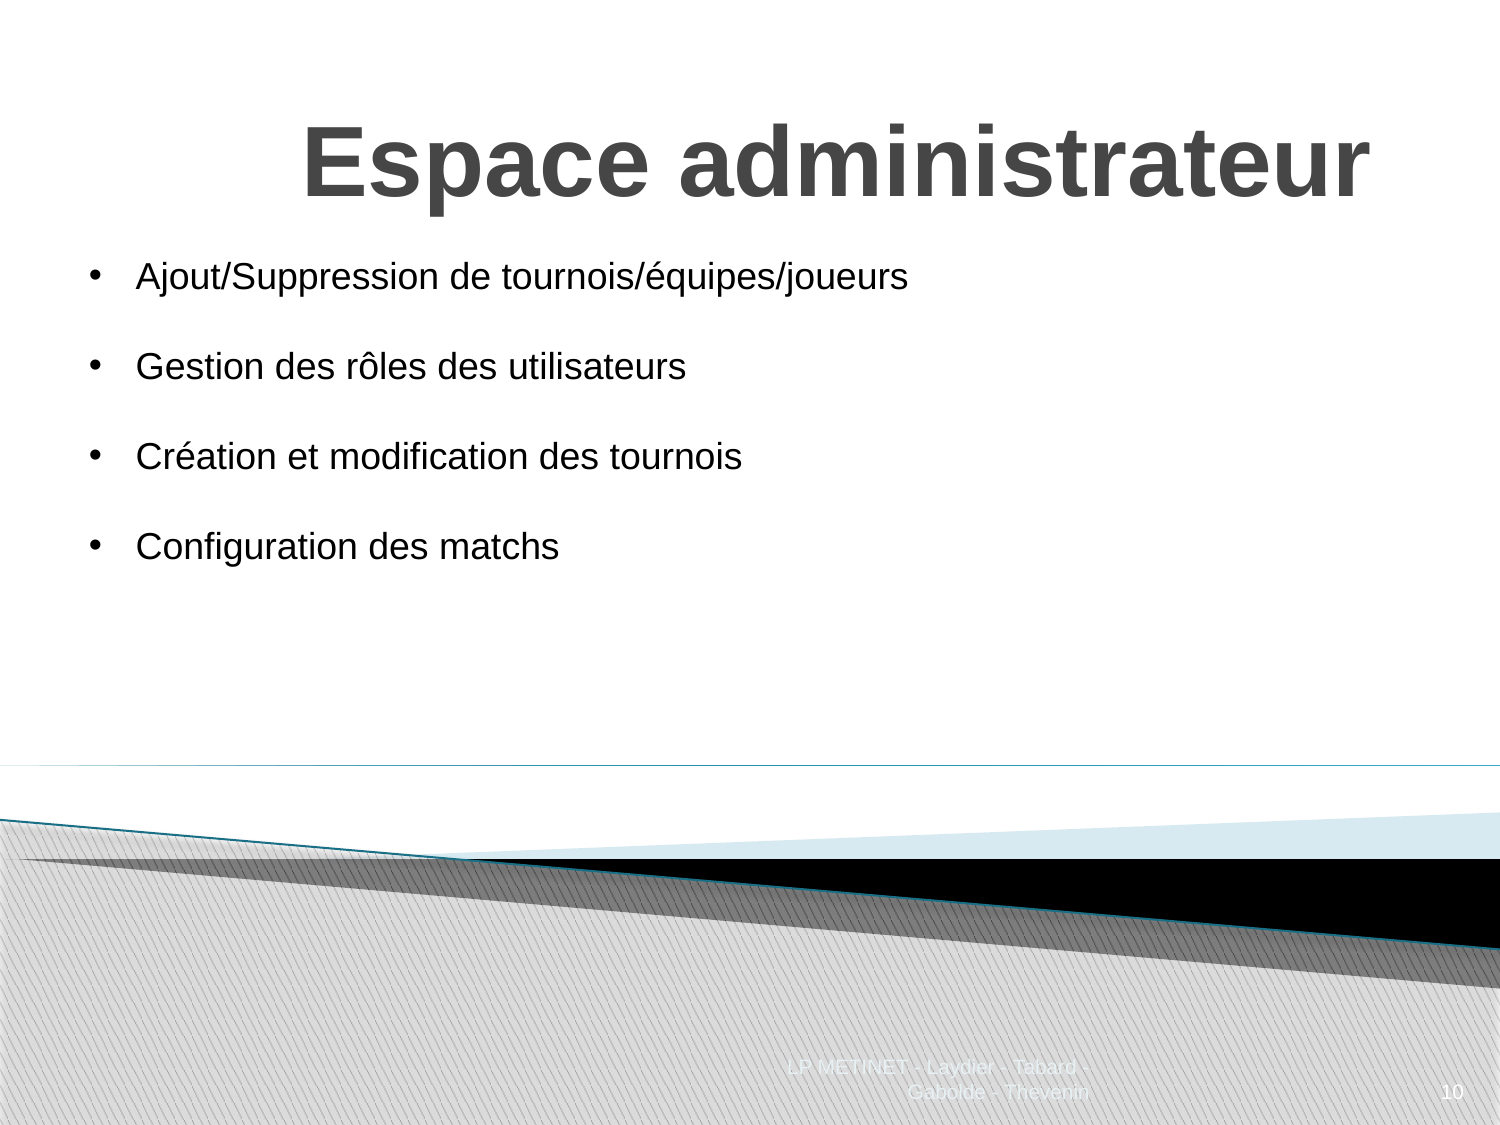

# Espace administrateur
Ajout/Suppression de tournois/équipes/joueurs

Gestion des rôles des utilisateurs

Création et modification des tournois

Configuration des matchs
LP METINET - Laydier - Tabard - Gabolde - Thevenin
10